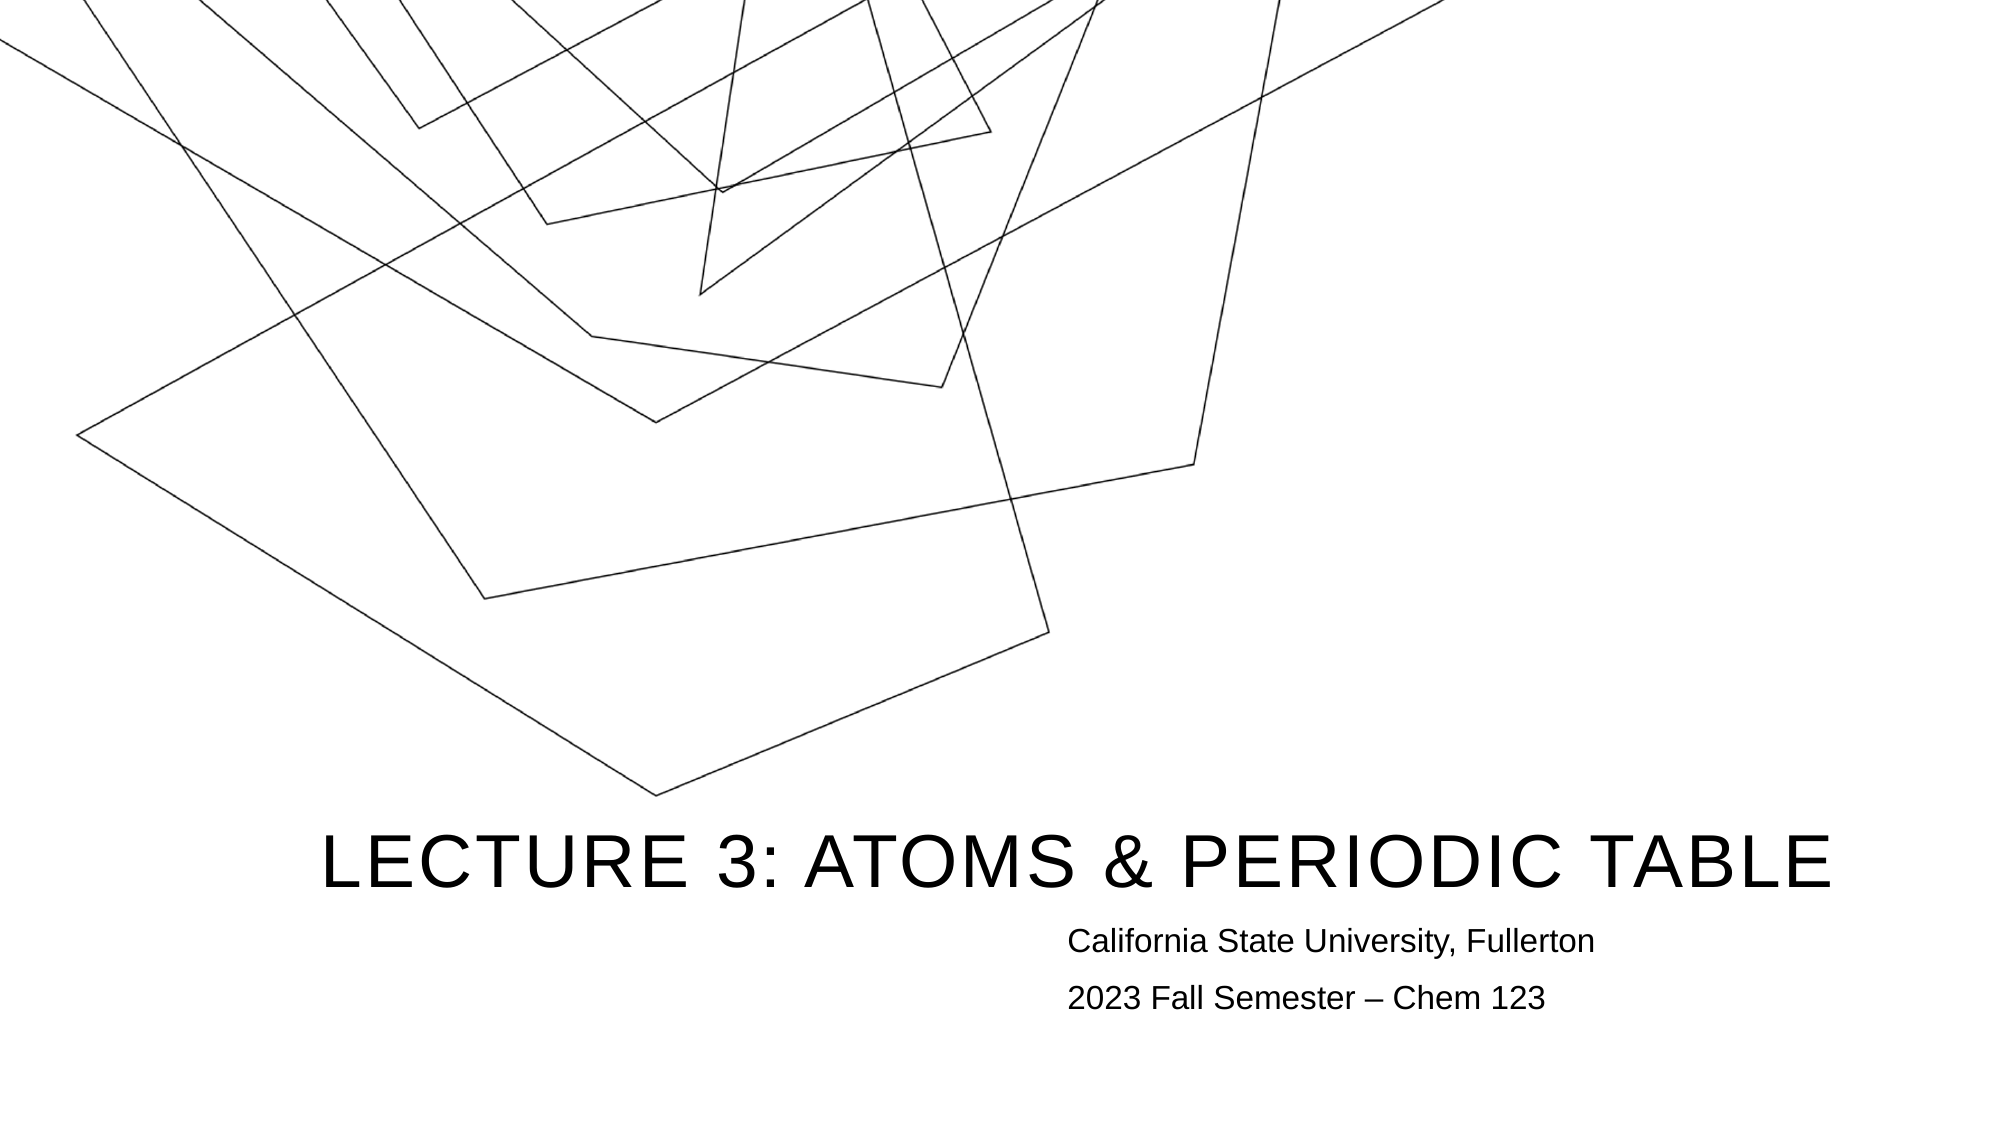

# Lecture 3: Atoms & periodic table
California State University, Fullerton
2023 Fall Semester – Chem 123